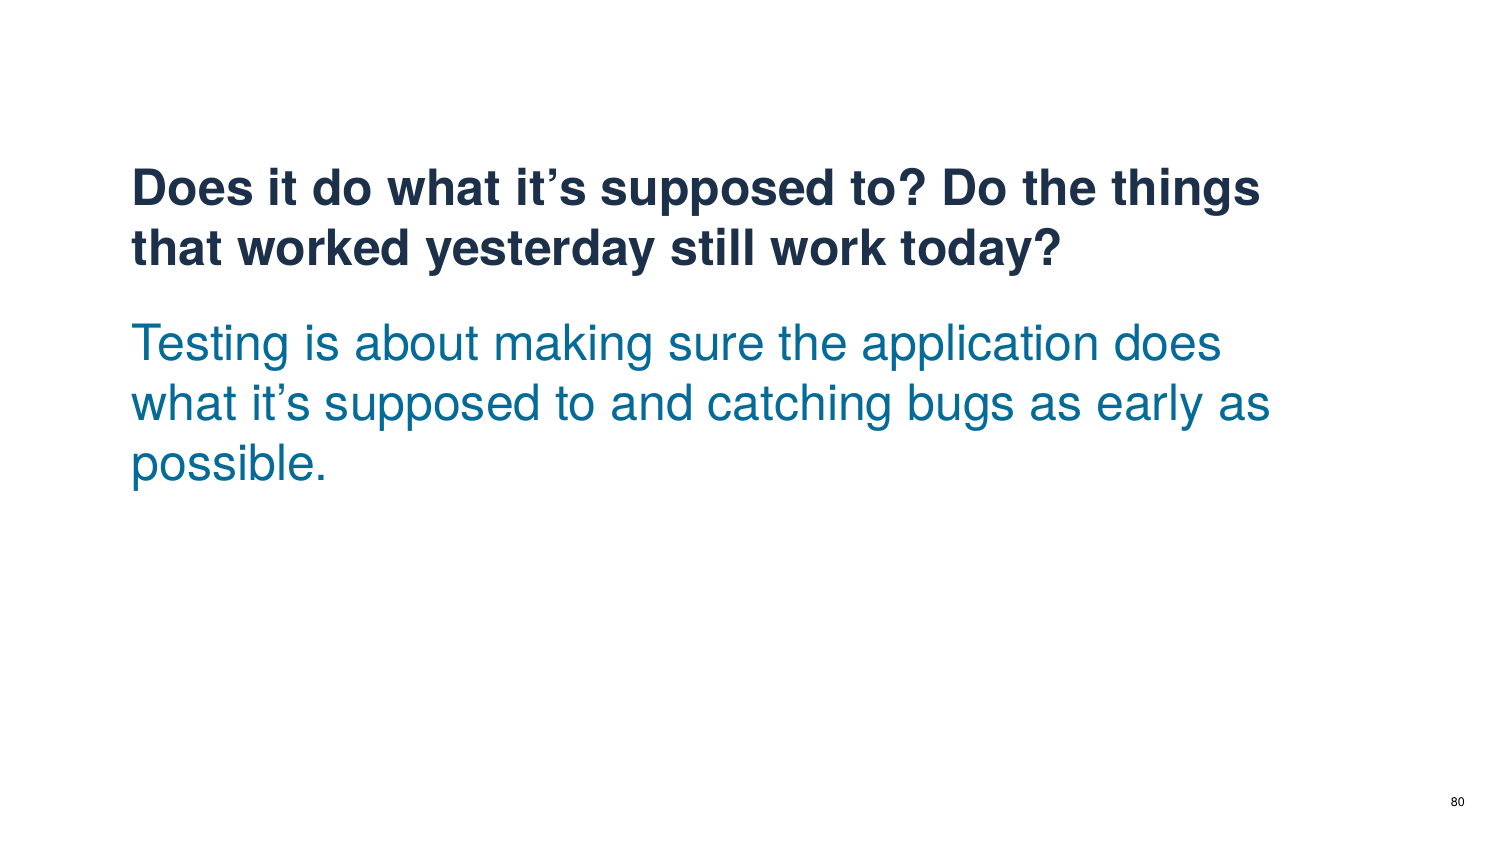

# Does it do what it’s supposed to? Do the things that worked yesterday still work today?
Testing is about making sure the application does what it’s supposed to and catching bugs as early as possible.
80